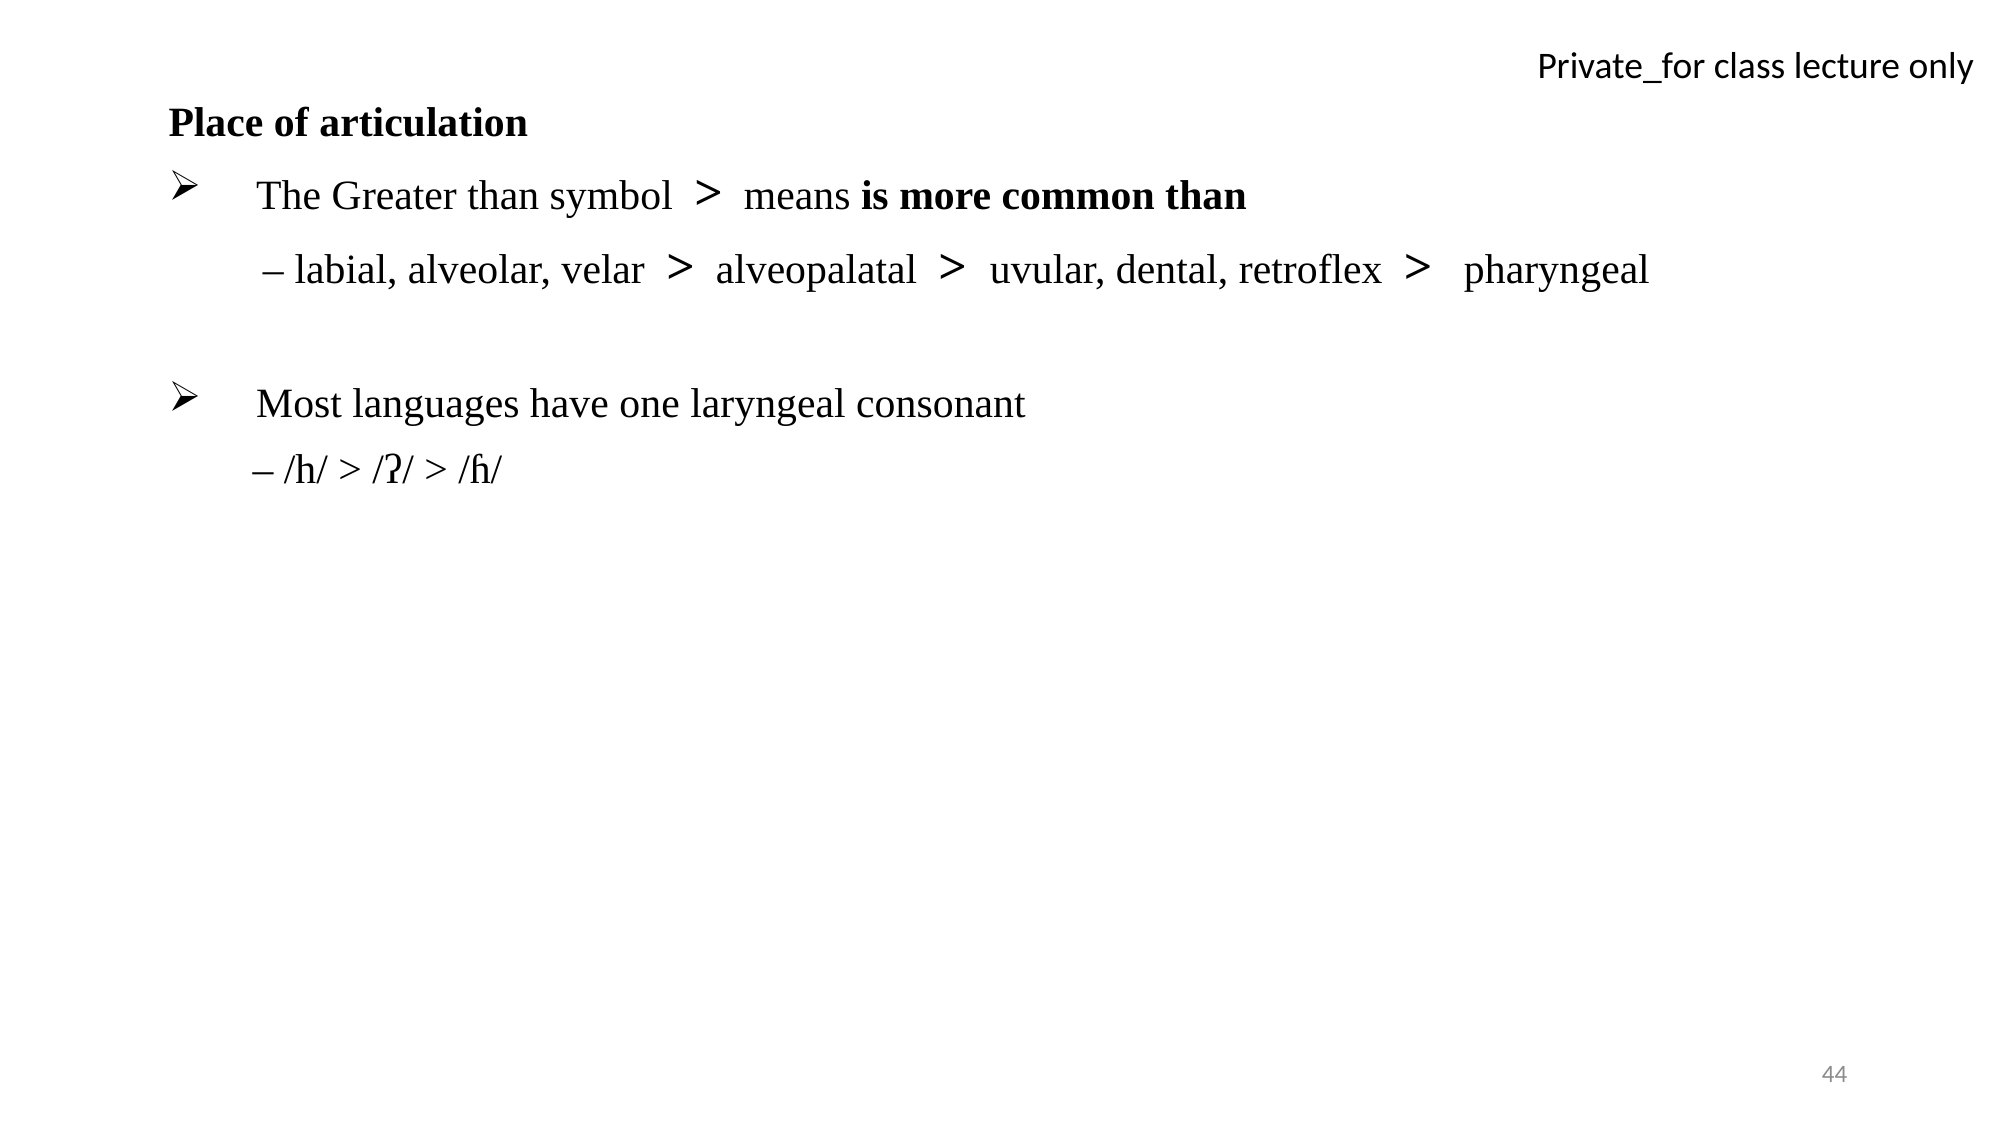

Place of articulation
   The Greater than symbol  >  means is more common than
         – labial, alveolar, velar  >  alveopalatal  >  uvular, dental, retroflex  >   pharyngeal

   Most languages have one laryngeal consonant
        – /h/ > /ʔ/ > /ɦ/
44